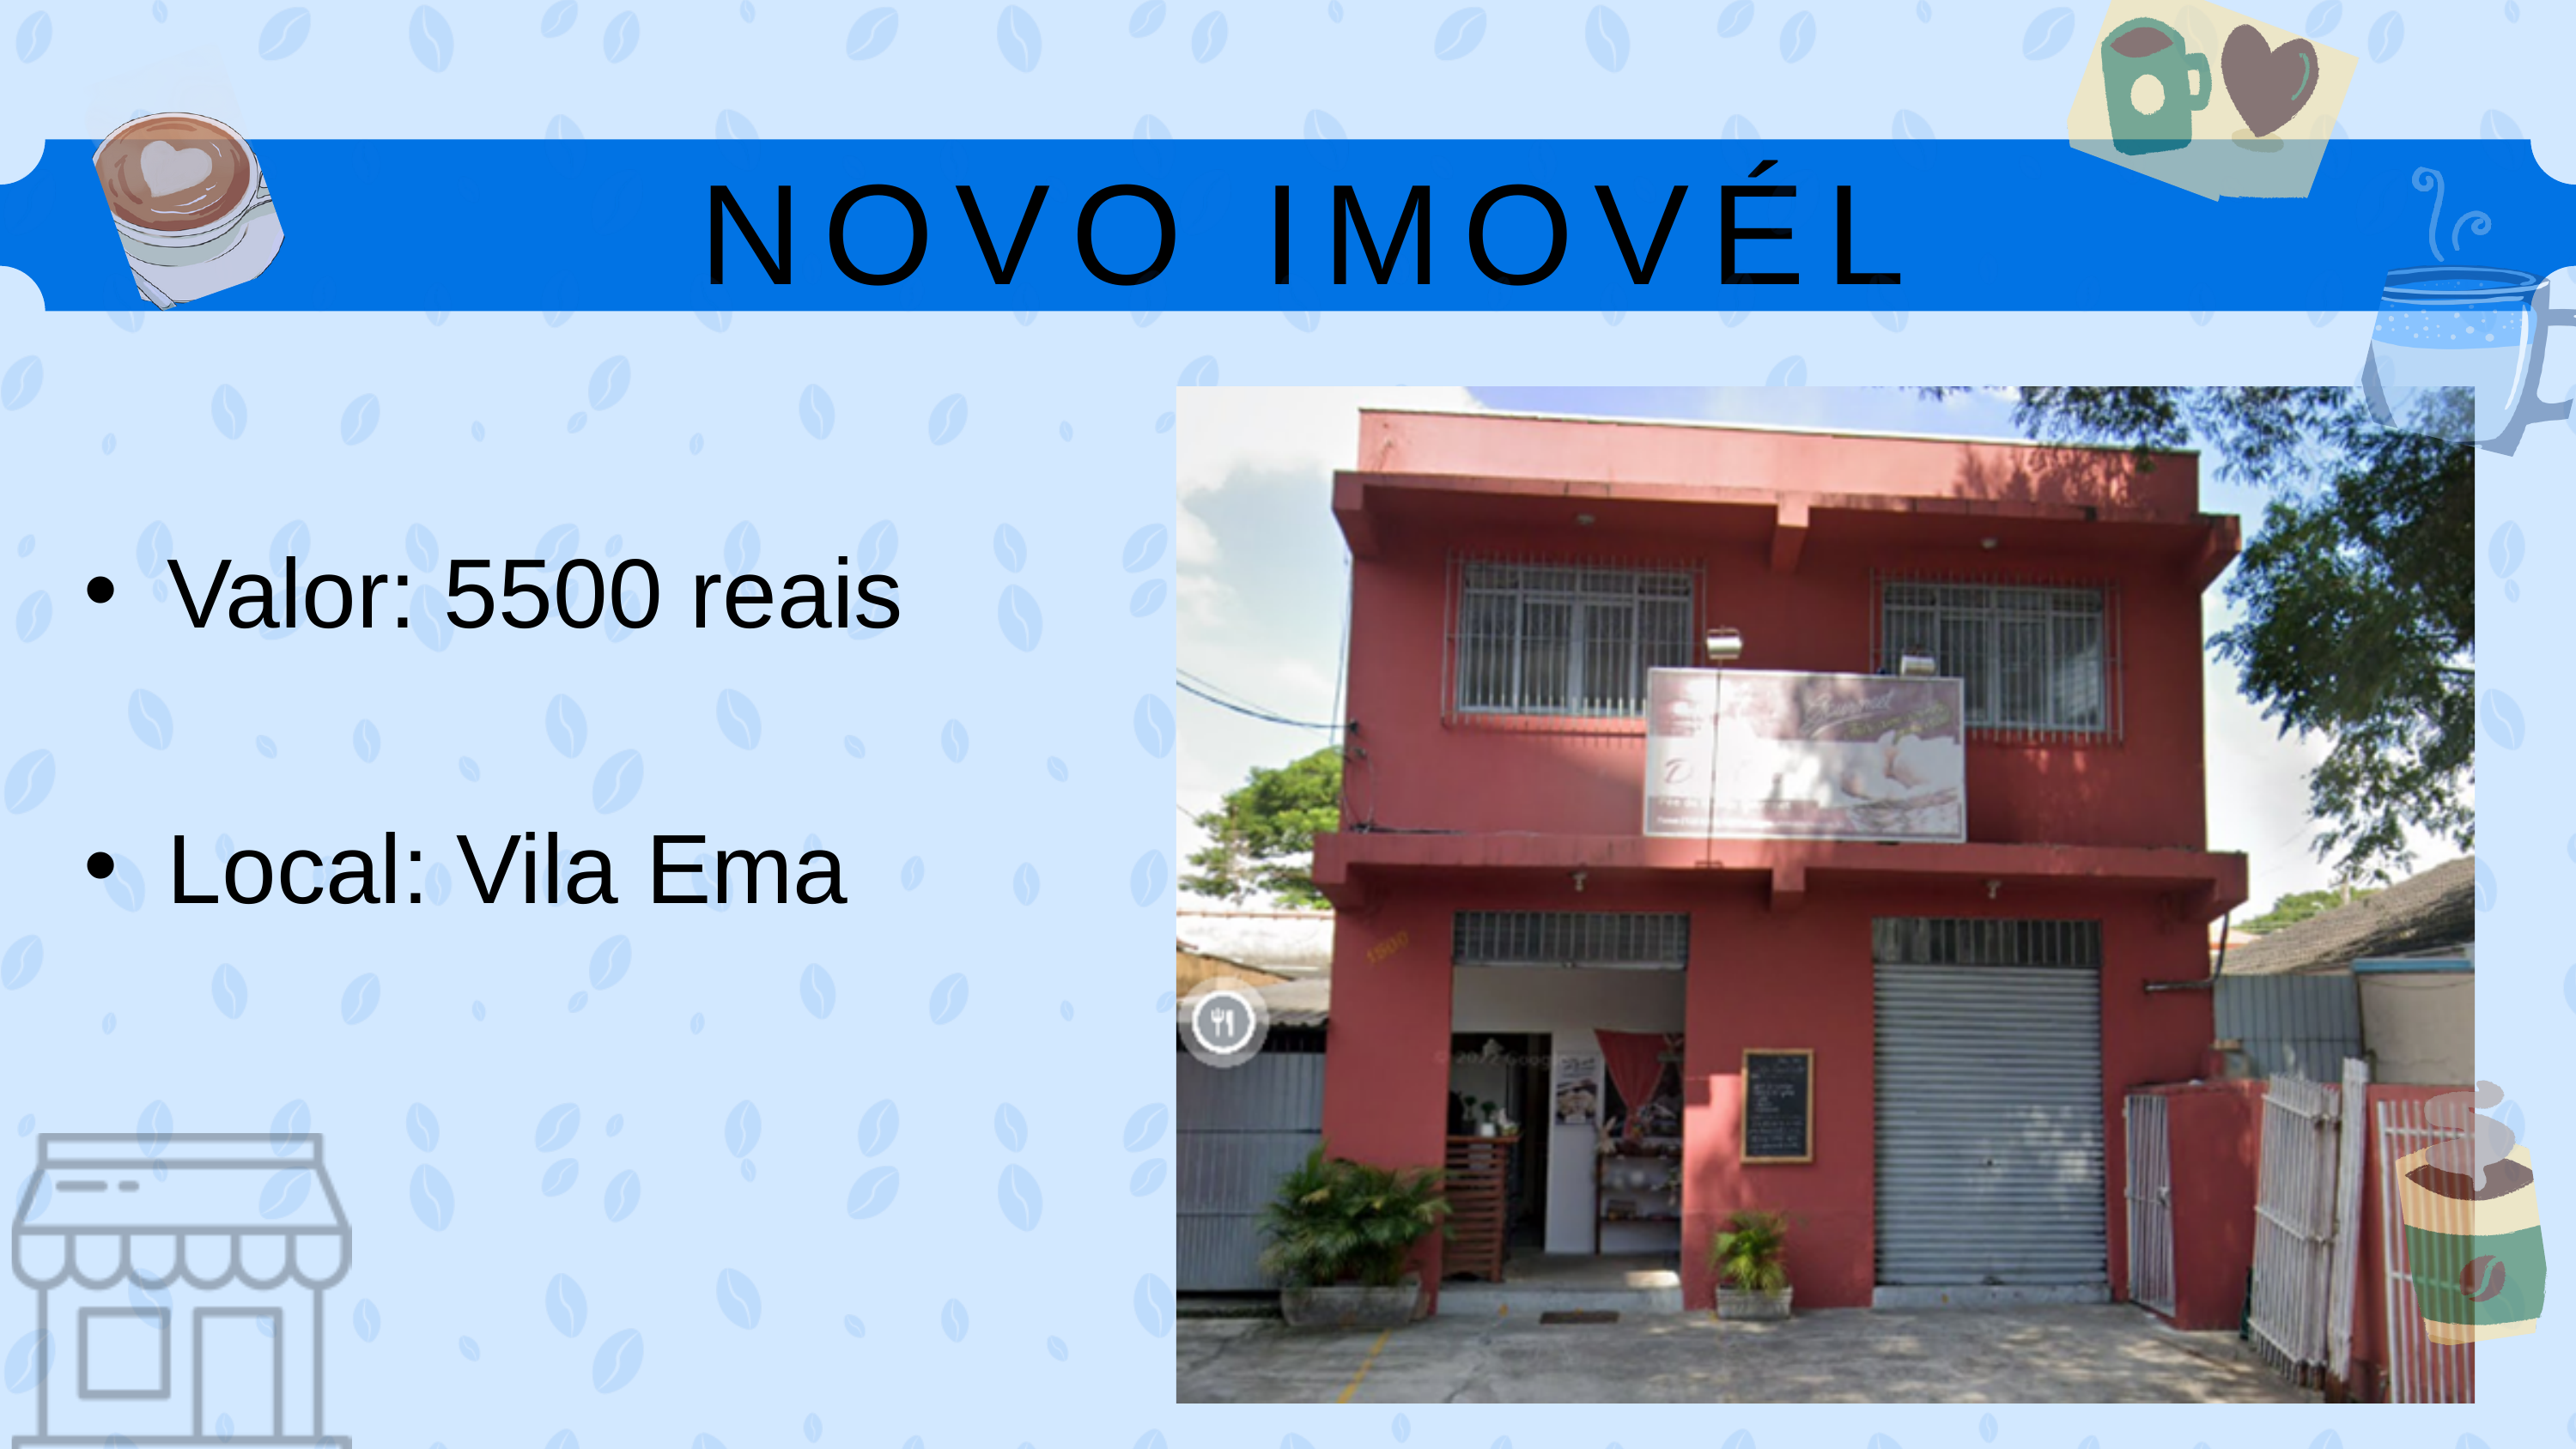

NOVO IMOVÉL

Valor: 5500 reais

Local: Vila Ema